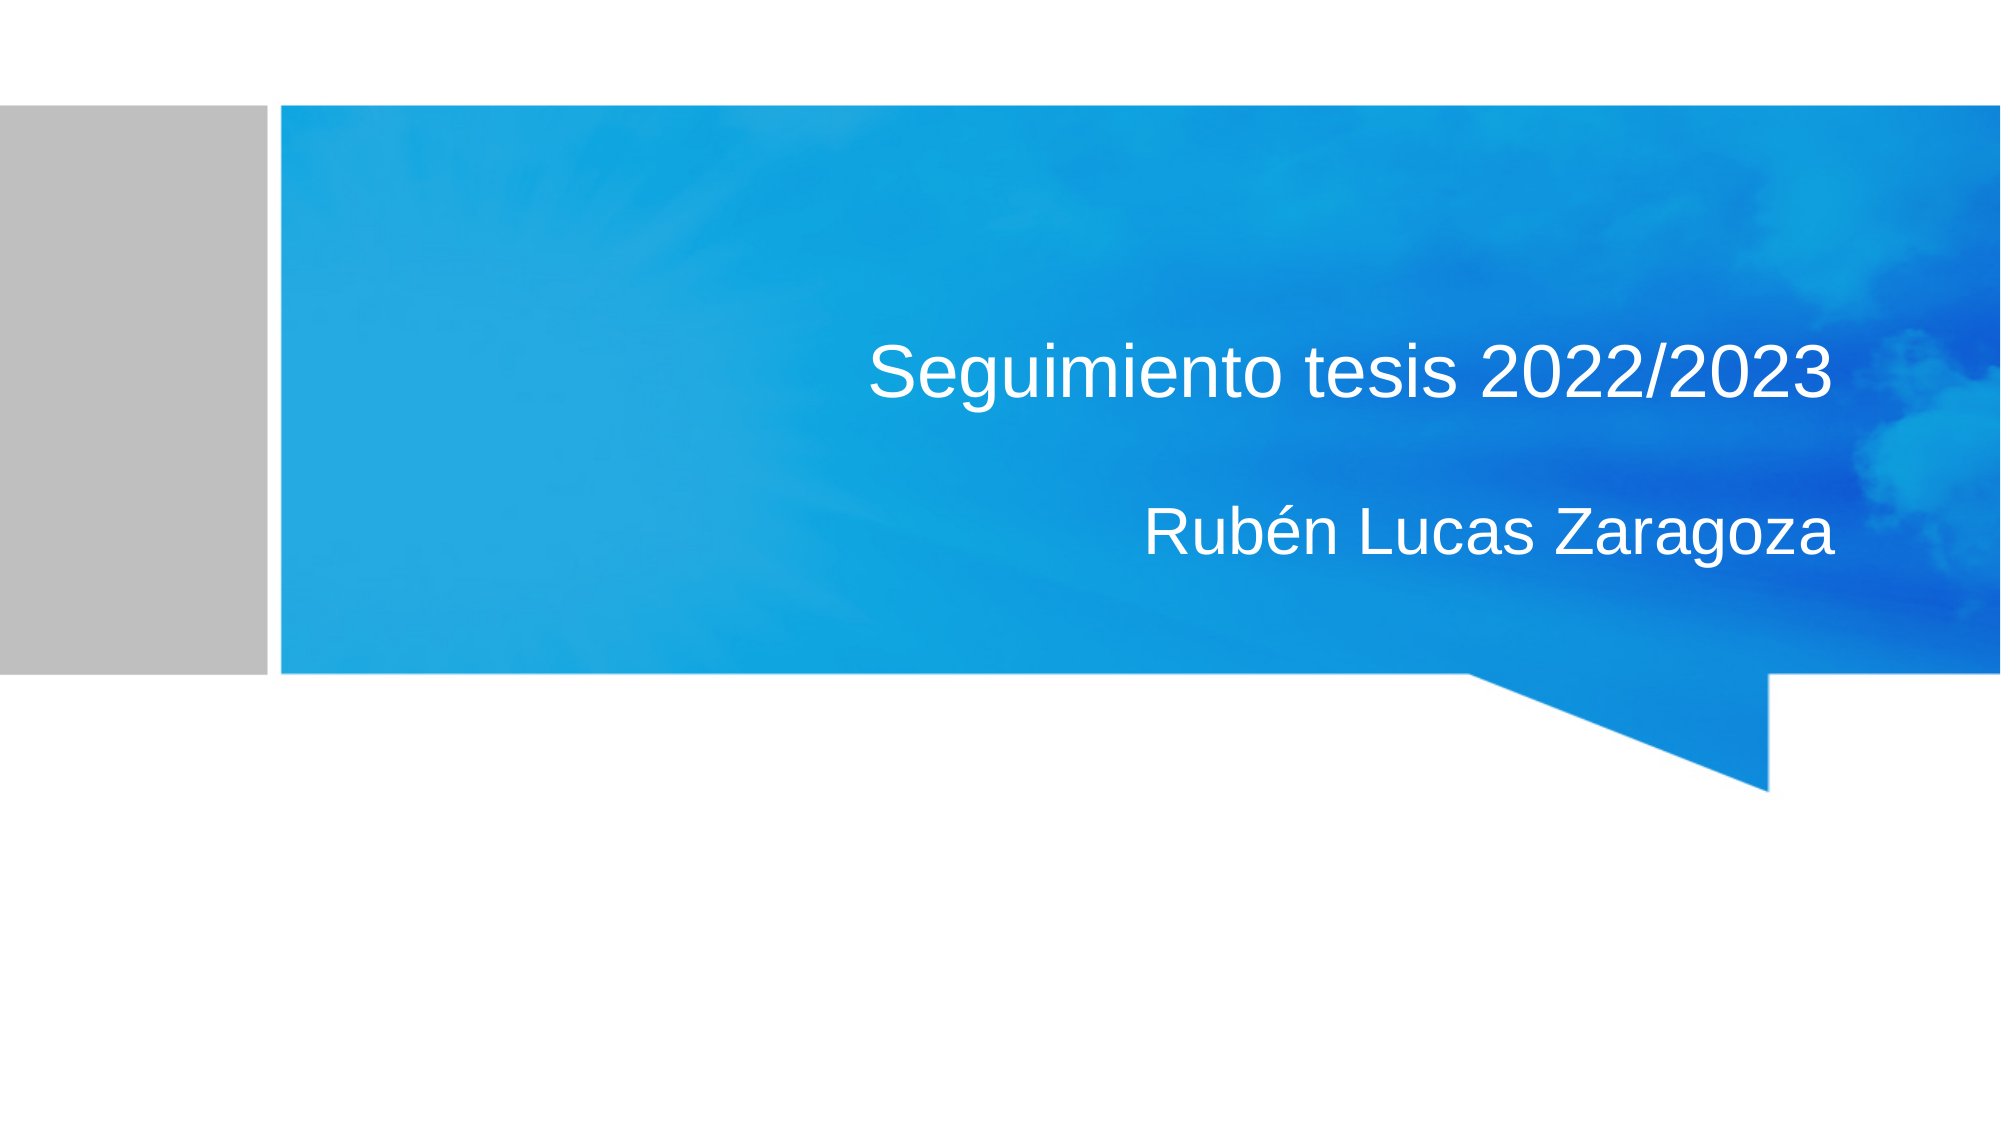

# Seguimiento tesis 2022/2023
Rubén Lucas Zaragoza